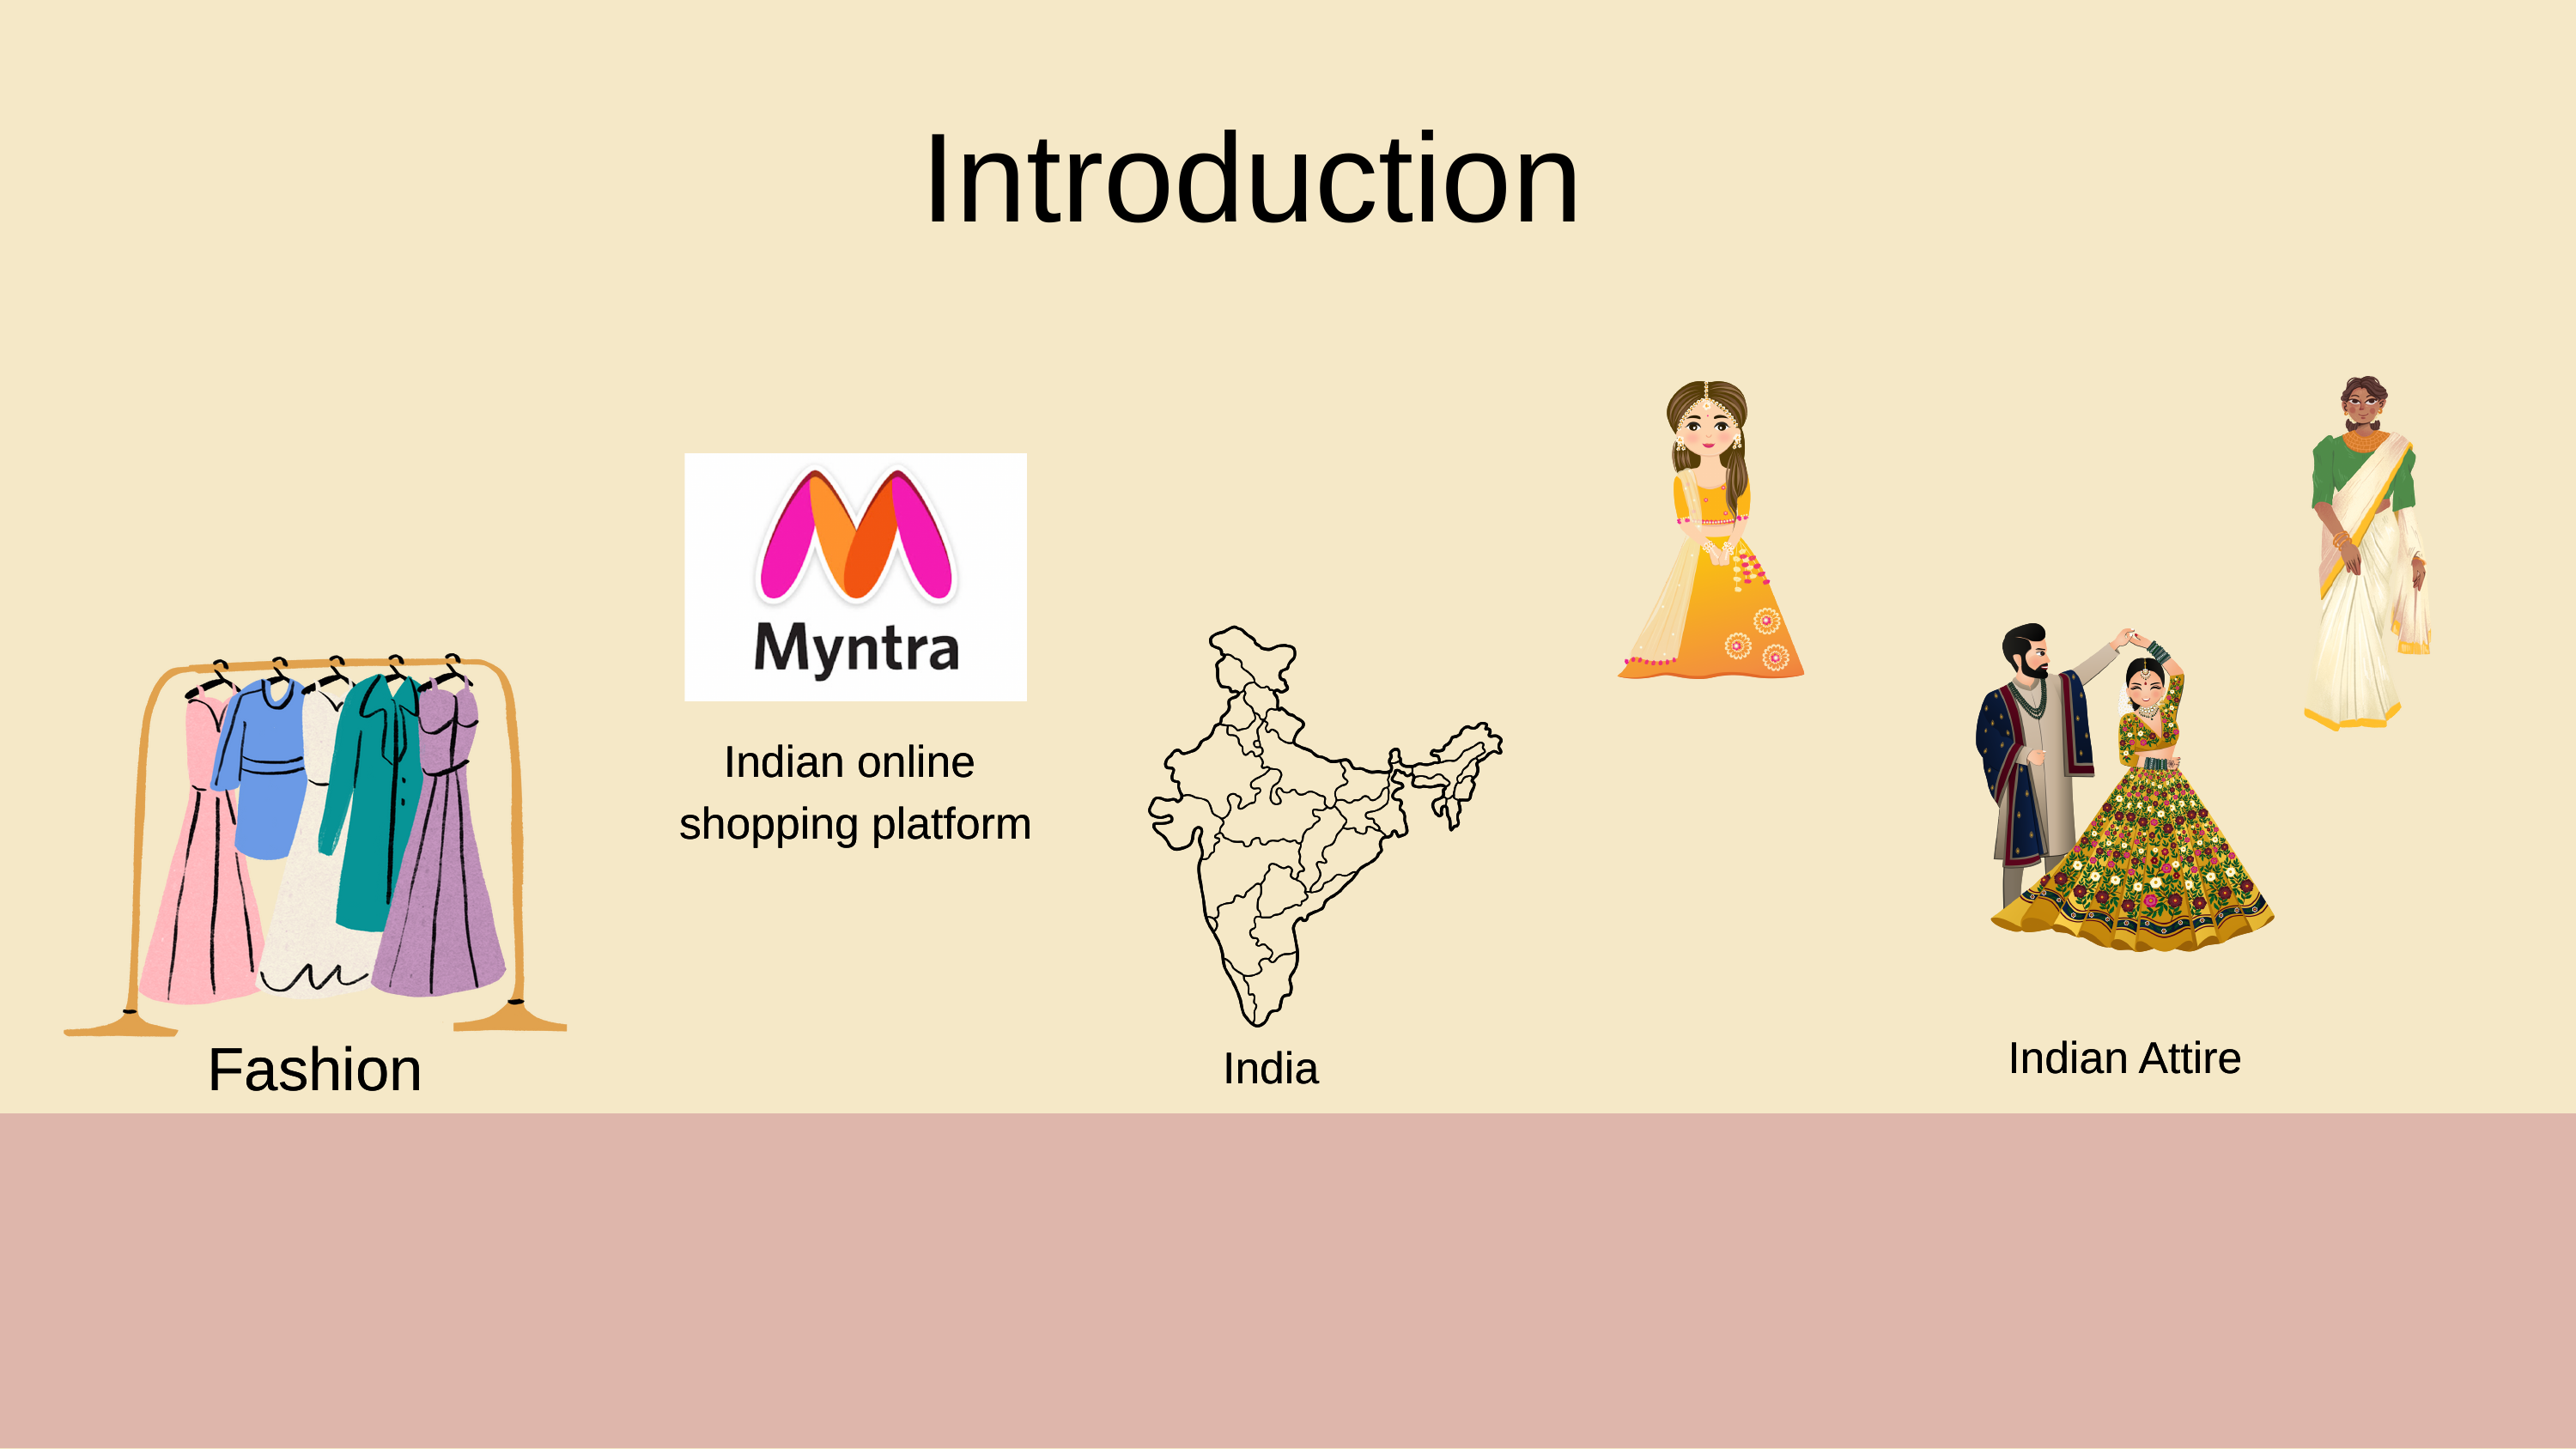

Introduction

Indian online
shopping platform
Indian online
shopping platform
Fashion
Fashion
Indian Attire
Indian Attire
India
India

WWW.REALLYGREATSITE.COM